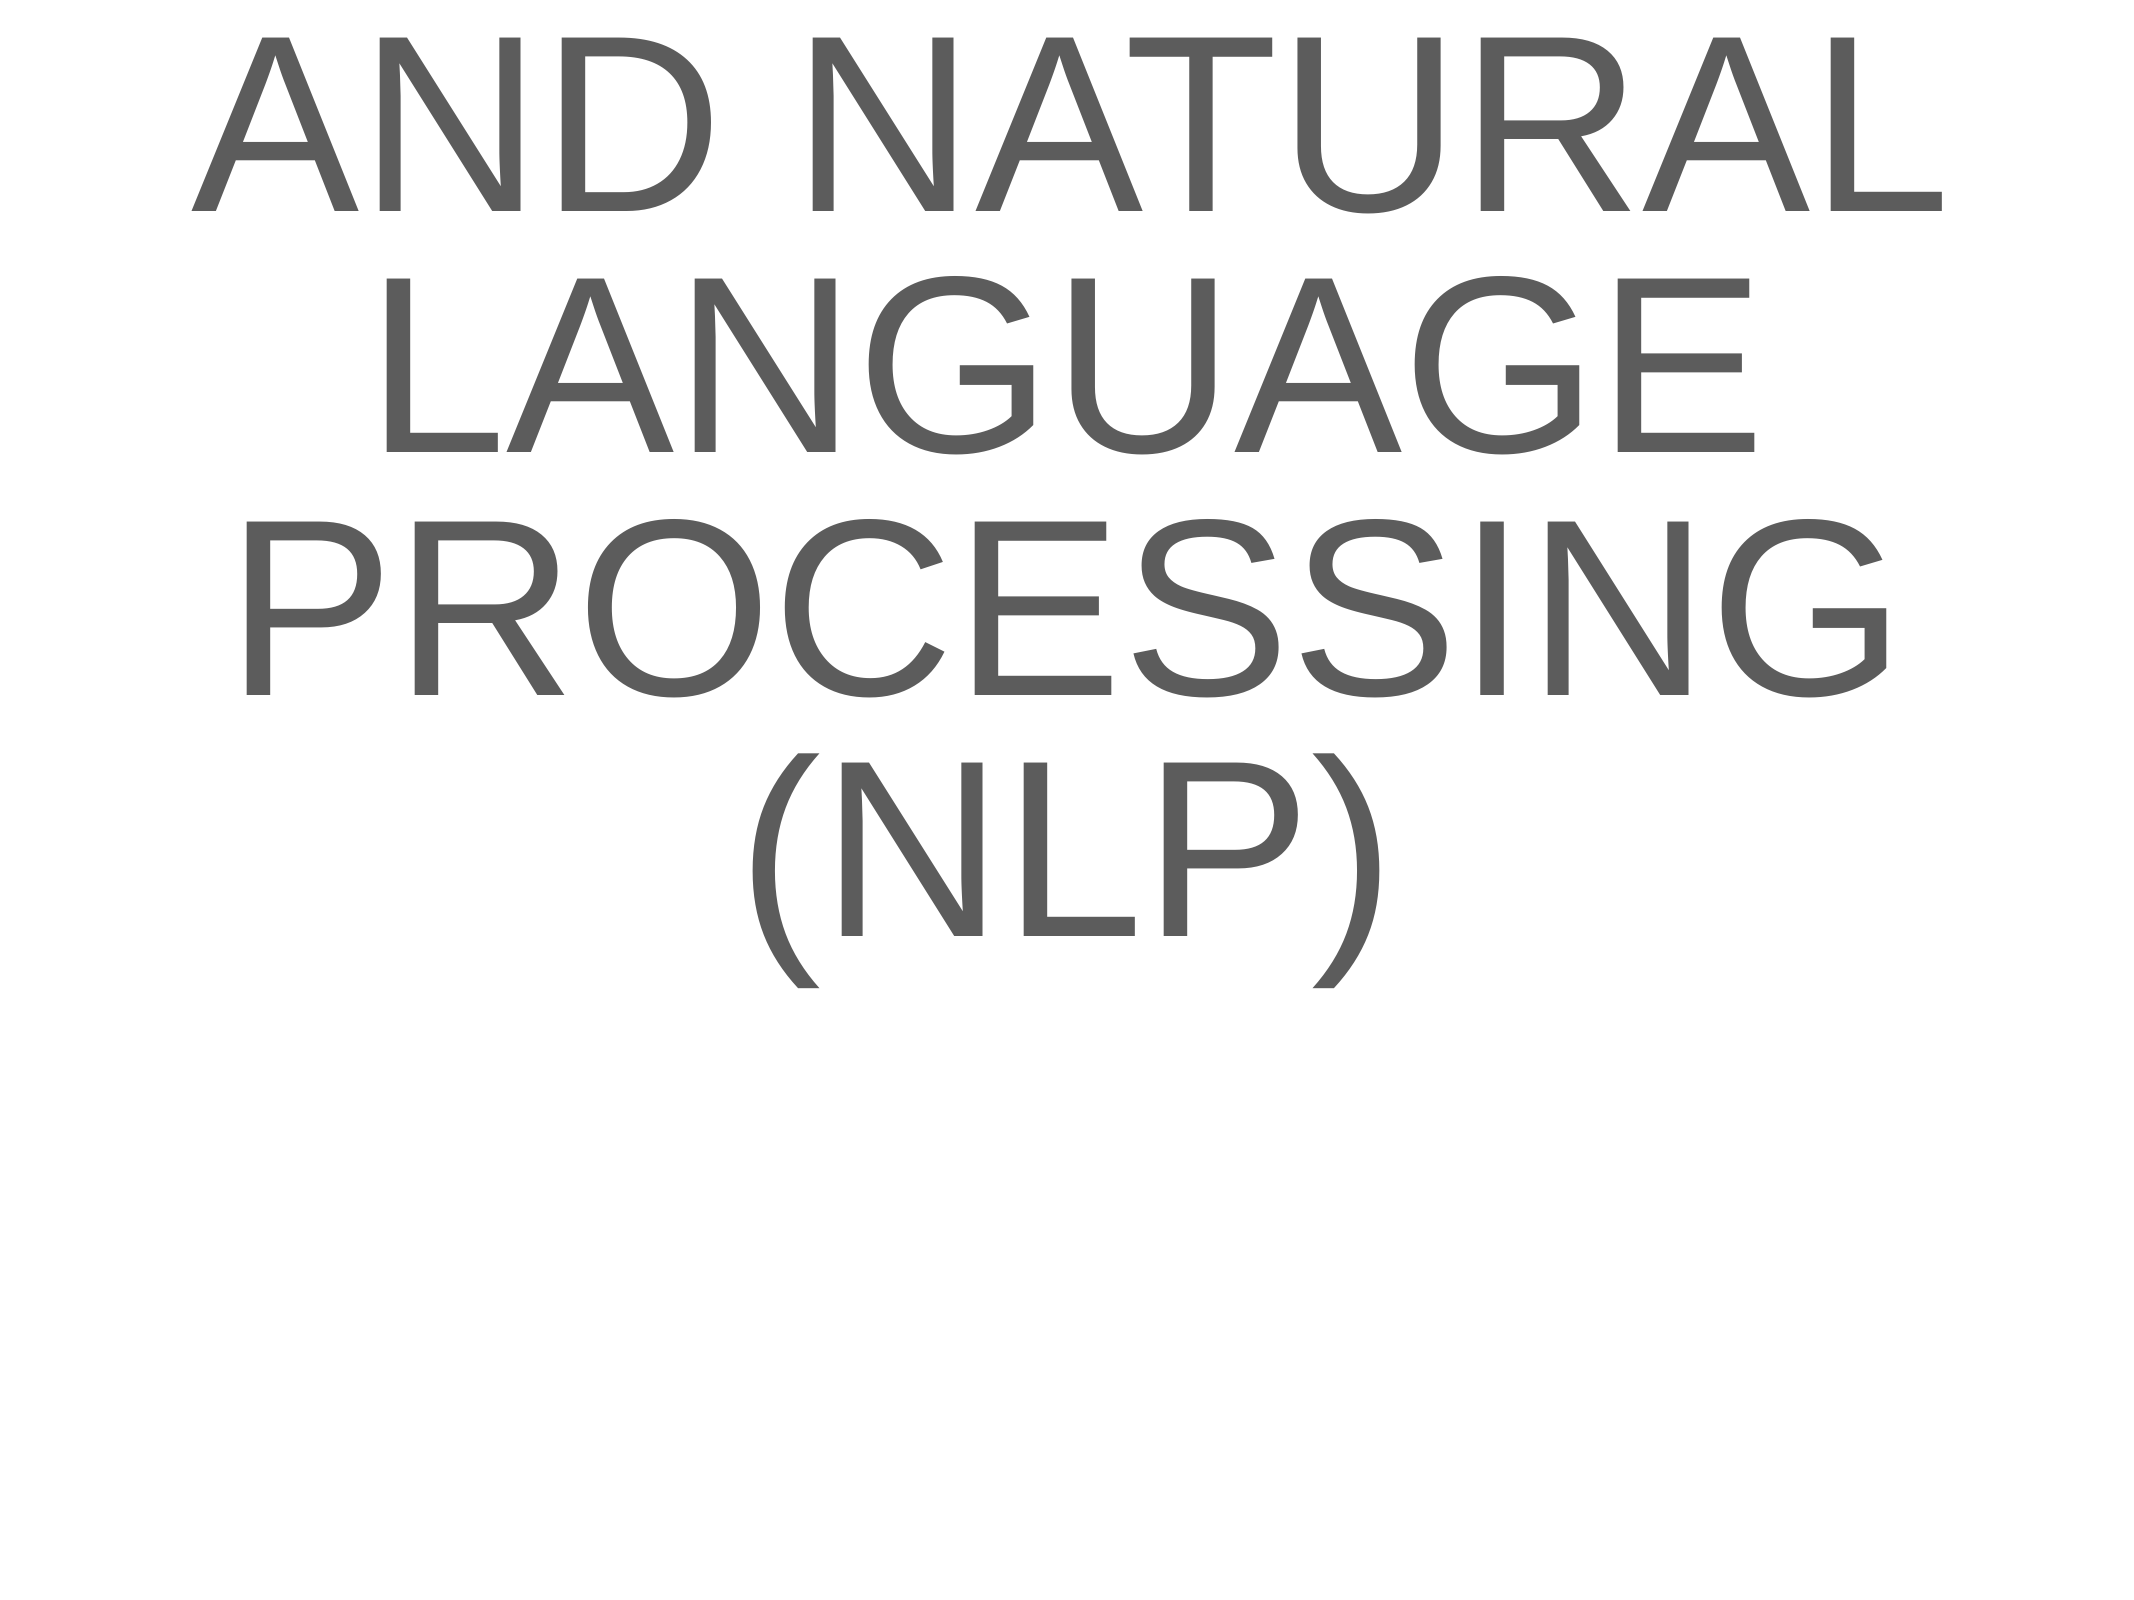

# Data Science and Natural Language Processing (NLP)